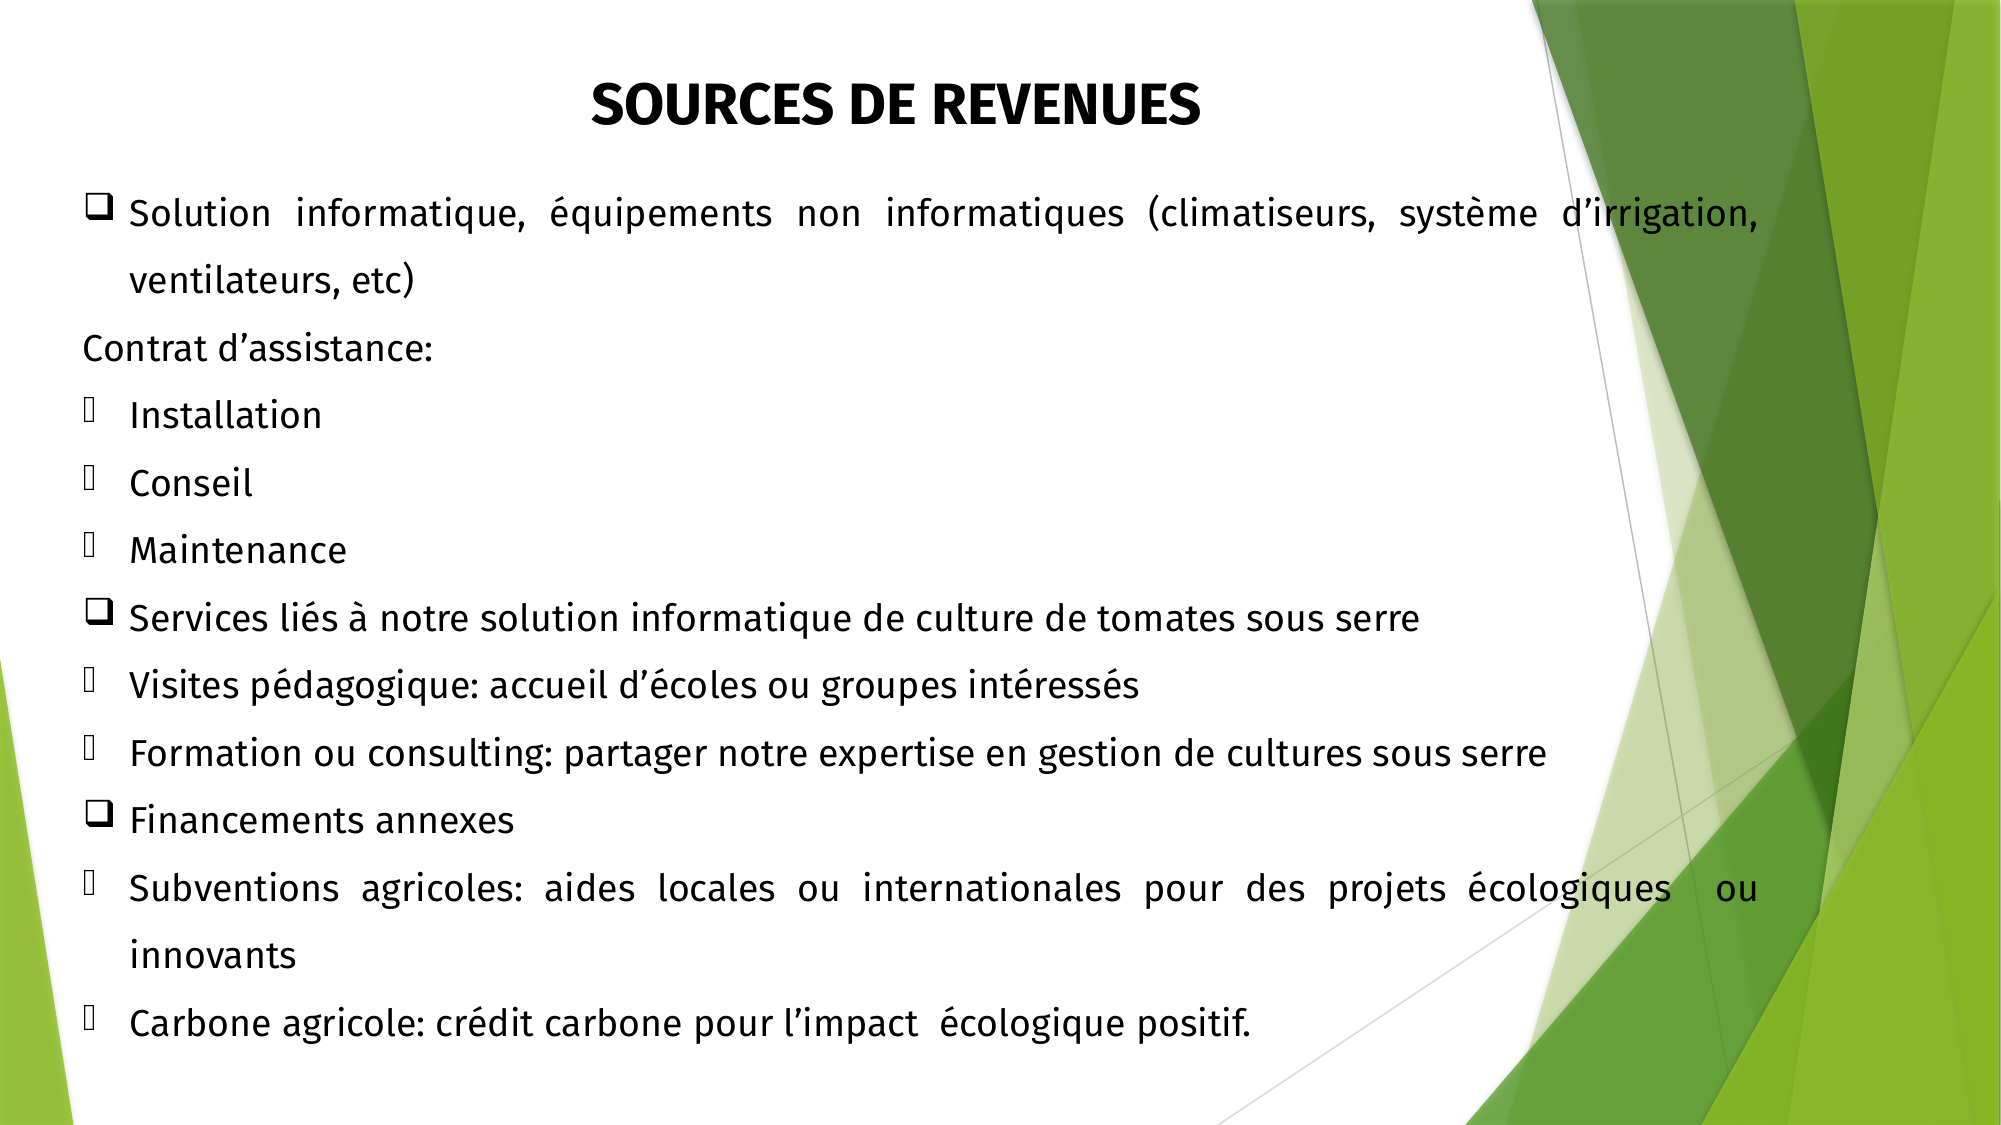

SOURCES DE REVENUES
Solution informatique, équipements non informatiques (climatiseurs, système d’irrigation, ventilateurs, etc)
Contrat d’assistance:
Installation
Conseil
Maintenance
Services liés à notre solution informatique de culture de tomates sous serre
Visites pédagogique: accueil d’écoles ou groupes intéressés
Formation ou consulting: partager notre expertise en gestion de cultures sous serre
Financements annexes
Subventions agricoles: aides locales ou internationales pour des projets écologiques  ou innovants
Carbone agricole: crédit carbone pour l’impact  écologique positif.